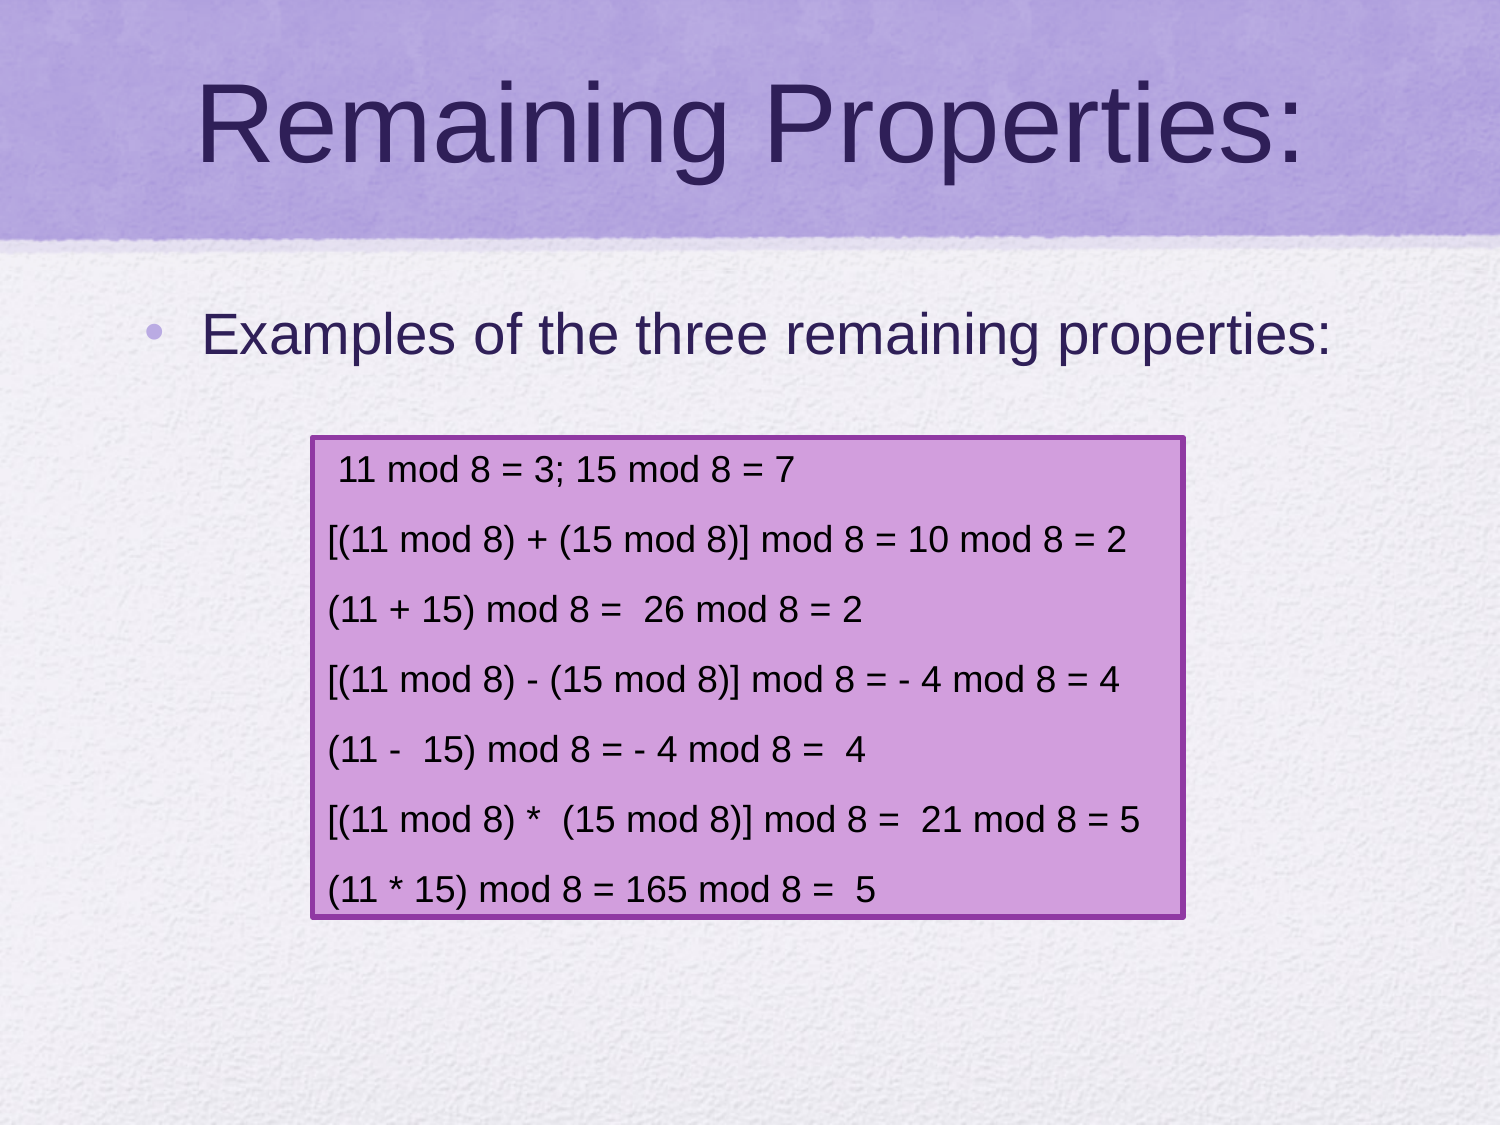

# Remaining Properties:
Examples of the three remaining properties:
 11 mod 8 = 3; 15 mod 8 = 7
[(11 mod 8) + (15 mod 8)] mod 8 = 10 mod 8 = 2
(11 + 15) mod 8 =  26 mod 8 = 2
[(11 mod 8) - (15 mod 8)] mod 8 = - 4 mod 8 = 4
(11 -  15) mod 8 = - 4 mod 8 =  4
[(11 mod 8) *  (15 mod 8)] mod 8 =  21 mod 8 = 5
(11 * 15) mod 8 = 165 mod 8 =  5